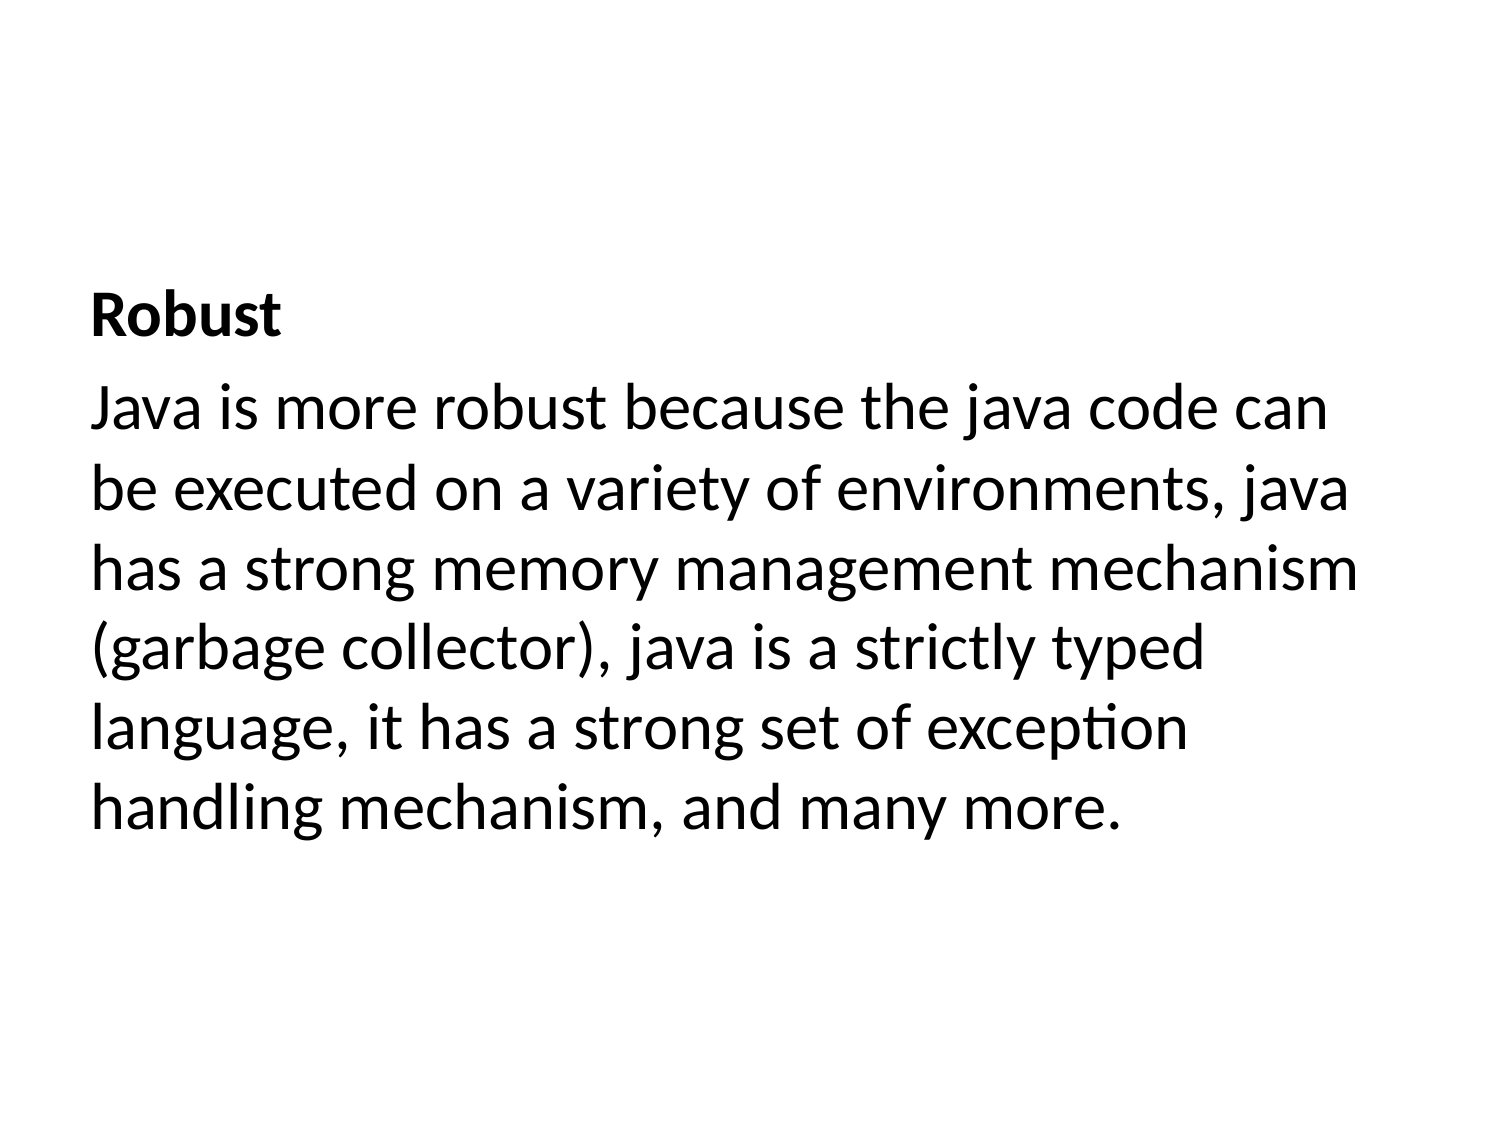

Robust
Java is more robust because the java code can be executed on a variety of environments, java has a strong memory management mechanism (garbage collector), java is a strictly typed language, it has a strong set of exception handling mechanism, and many more.